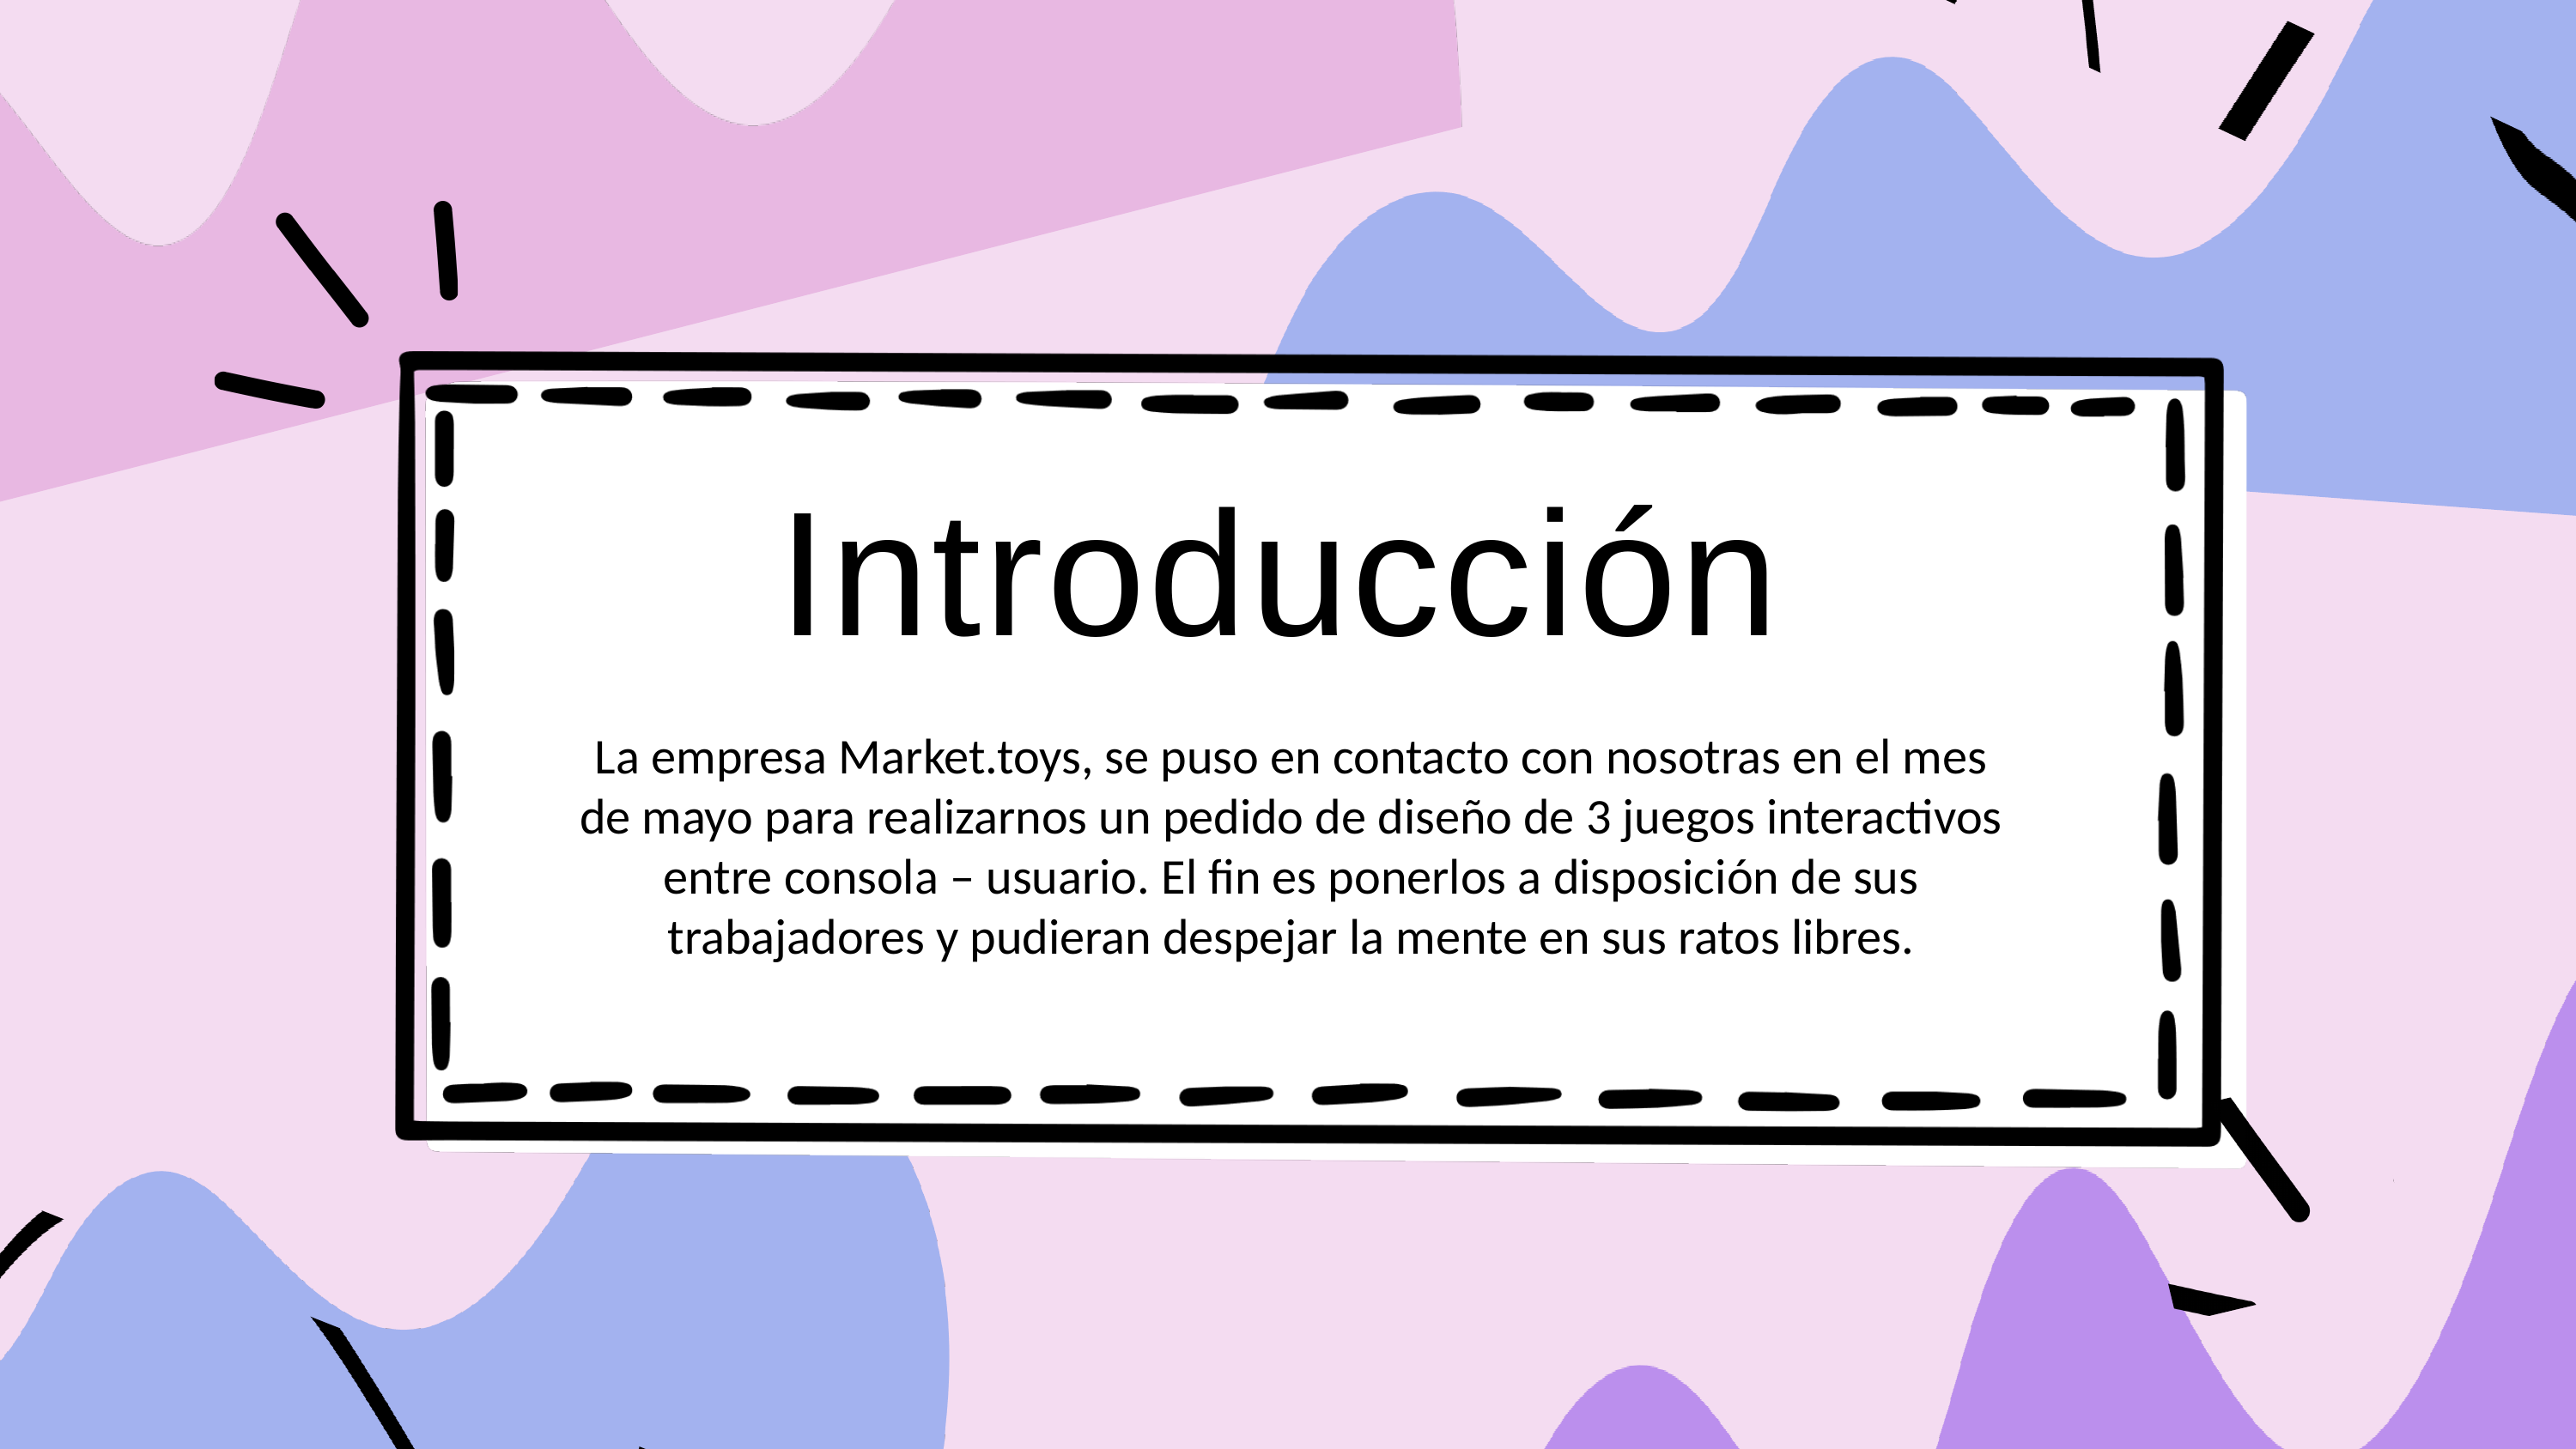

Introducción
La empresa Market.toys, se puso en contacto con nosotras en el mes de mayo para realizarnos un pedido de diseño de 3 juegos interactivos entre consola – usuario. El fin es ponerlos a disposición de sus trabajadores y pudieran despejar la mente en sus ratos libres.